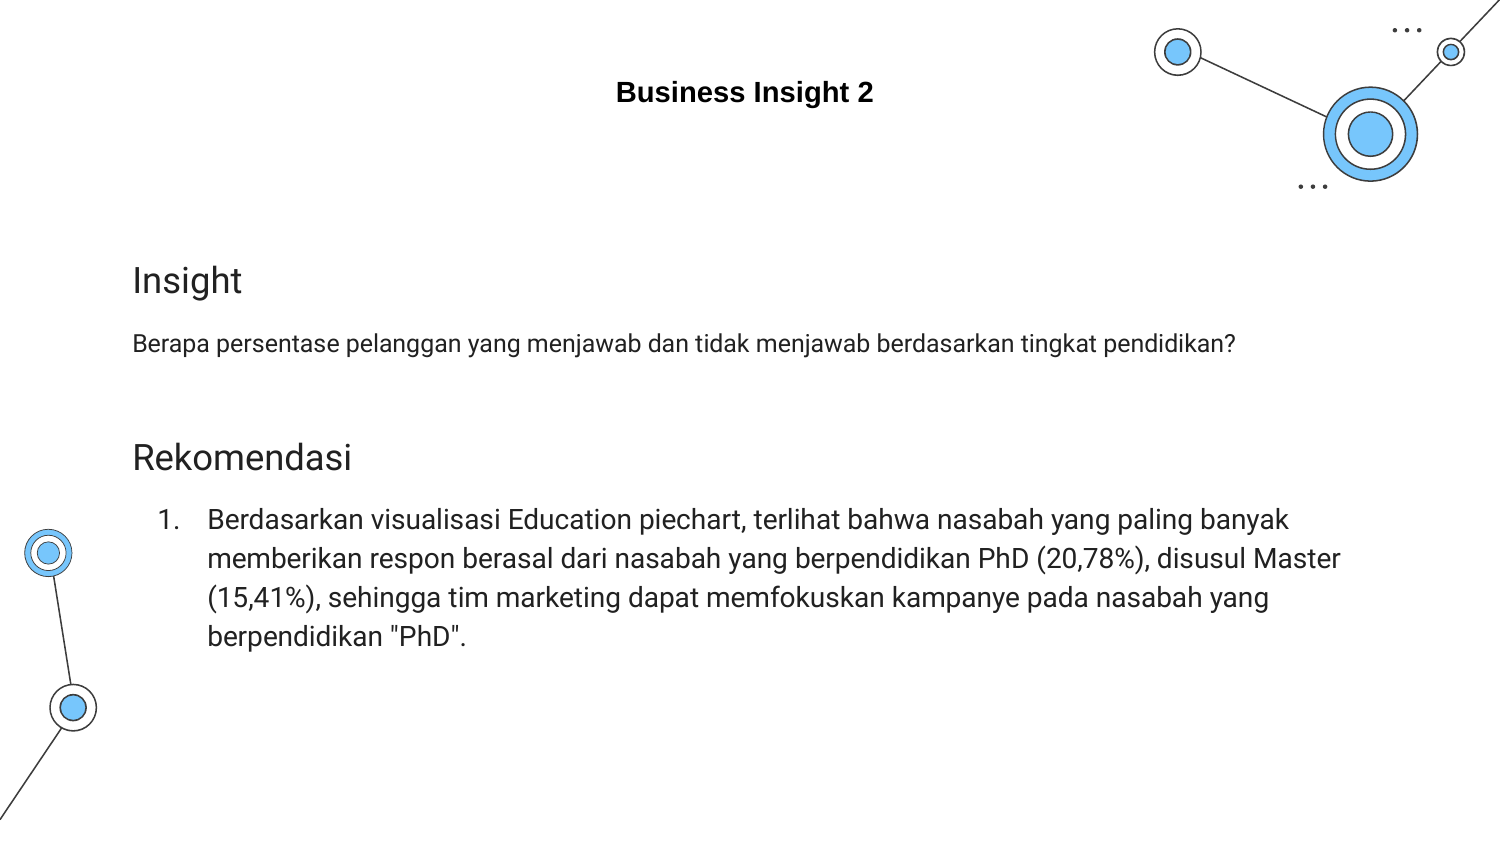

# Business Insight 2

Insight
Berapa persentase pelanggan yang menjawab dan tidak menjawab berdasarkan tingkat pendidikan?

Rekomendasi
Berdasarkan visualisasi Education piechart, terlihat bahwa nasabah yang paling banyak memberikan respon berasal dari nasabah yang berpendidikan PhD (20,78%), disusul Master (15,41%), sehingga tim marketing dapat memfokuskan kampanye pada nasabah yang berpendidikan "PhD".